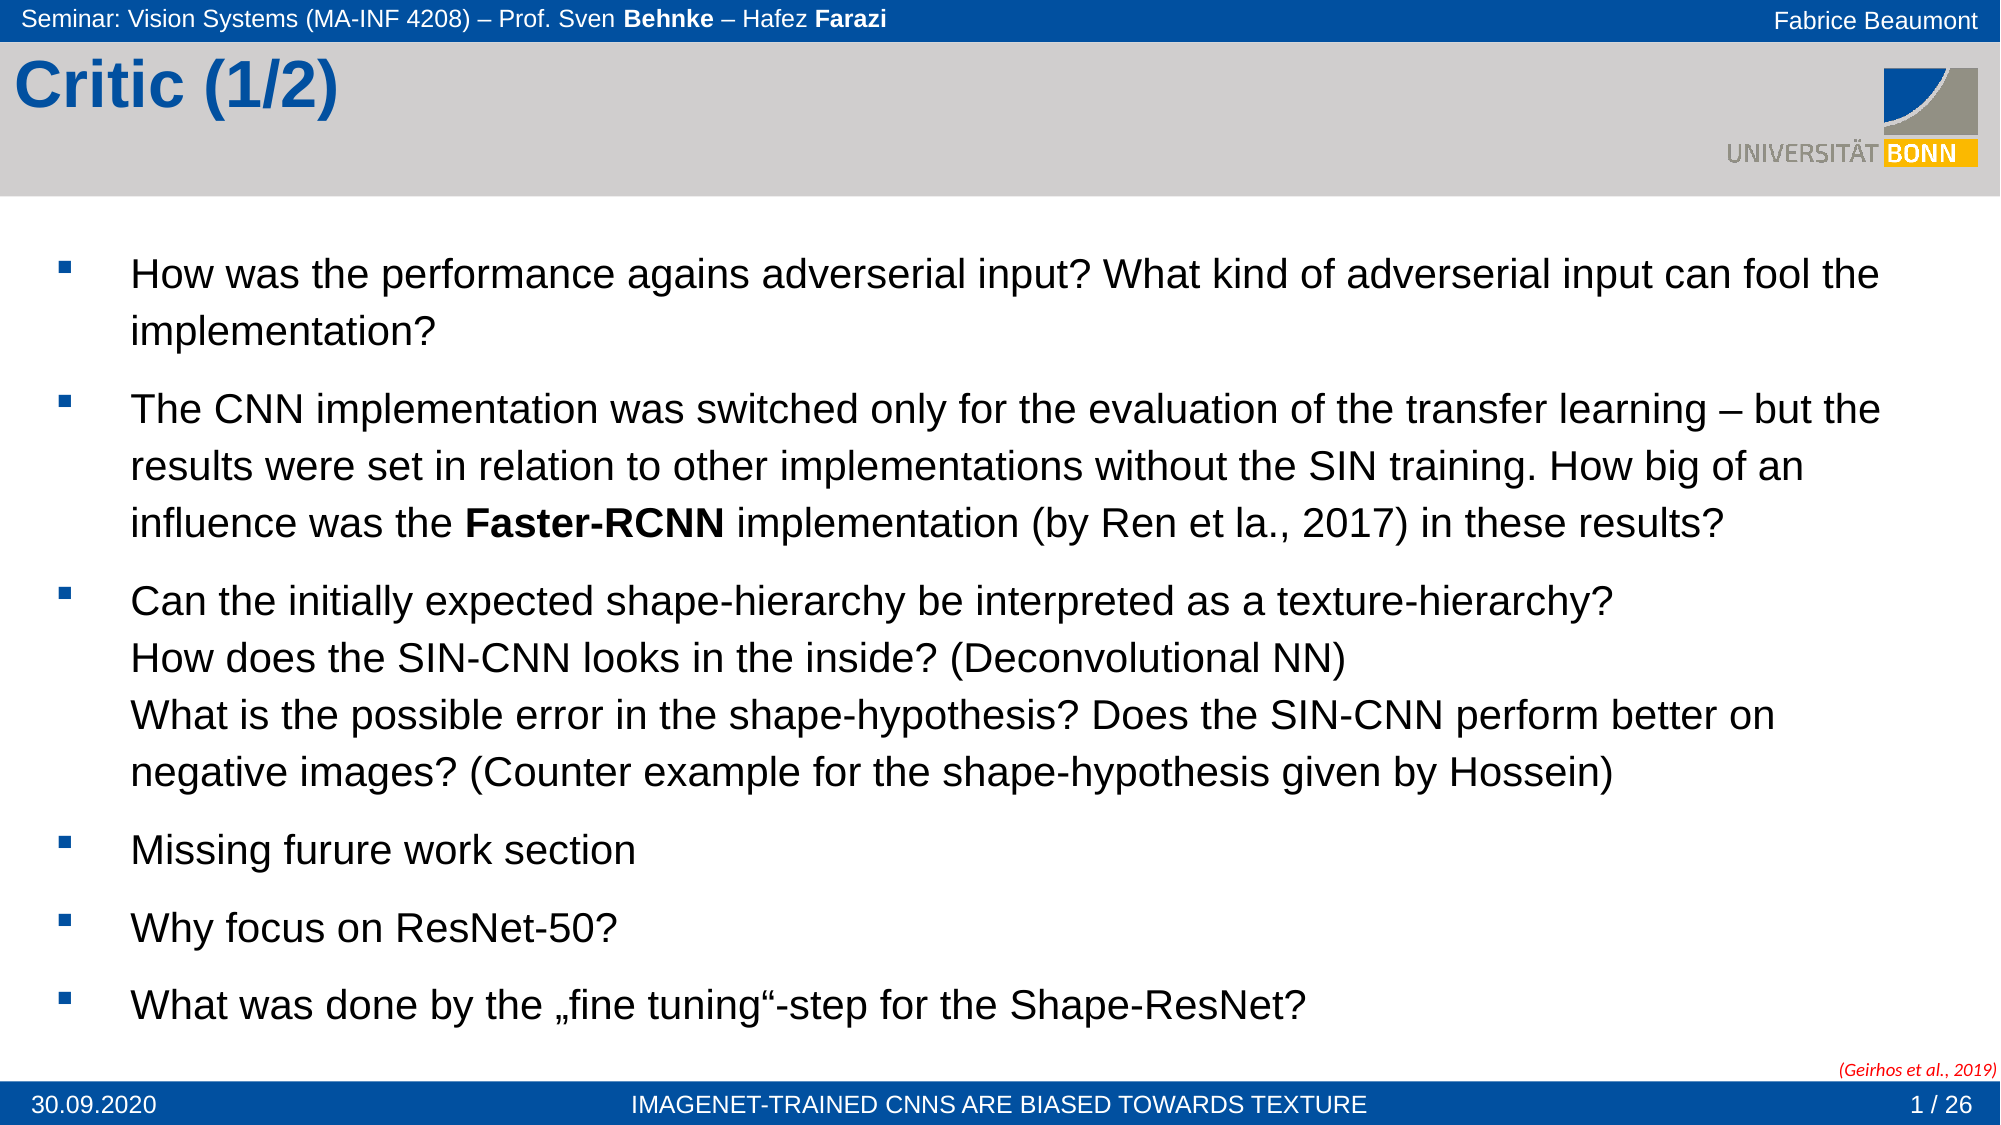

Critic (1/2)
How was the performance agains adverserial input? What kind of adverserial input can fool the implementation?
The CNN implementation was switched only for the evaluation of the transfer learning – but the results were set in relation to other implementations without the SIN training. How big of an influence was the Faster-RCNN implementation (by Ren et la., 2017) in these results?
Can the initially expected shape-hierarchy be interpreted as a texture-hierarchy?
How does the SIN-CNN looks in the inside? (Deconvolutional NN)
What is the possible error in the shape-hypothesis? Does the SIN-CNN perform better on negative images? (Counter example for the shape-hypothesis given by Hossein)
Missing furure work section
Why focus on ResNet-50?
What was done by the „fine tuning“-step for the Shape-ResNet?

(Geirhos et al., 2019)
1 / 26